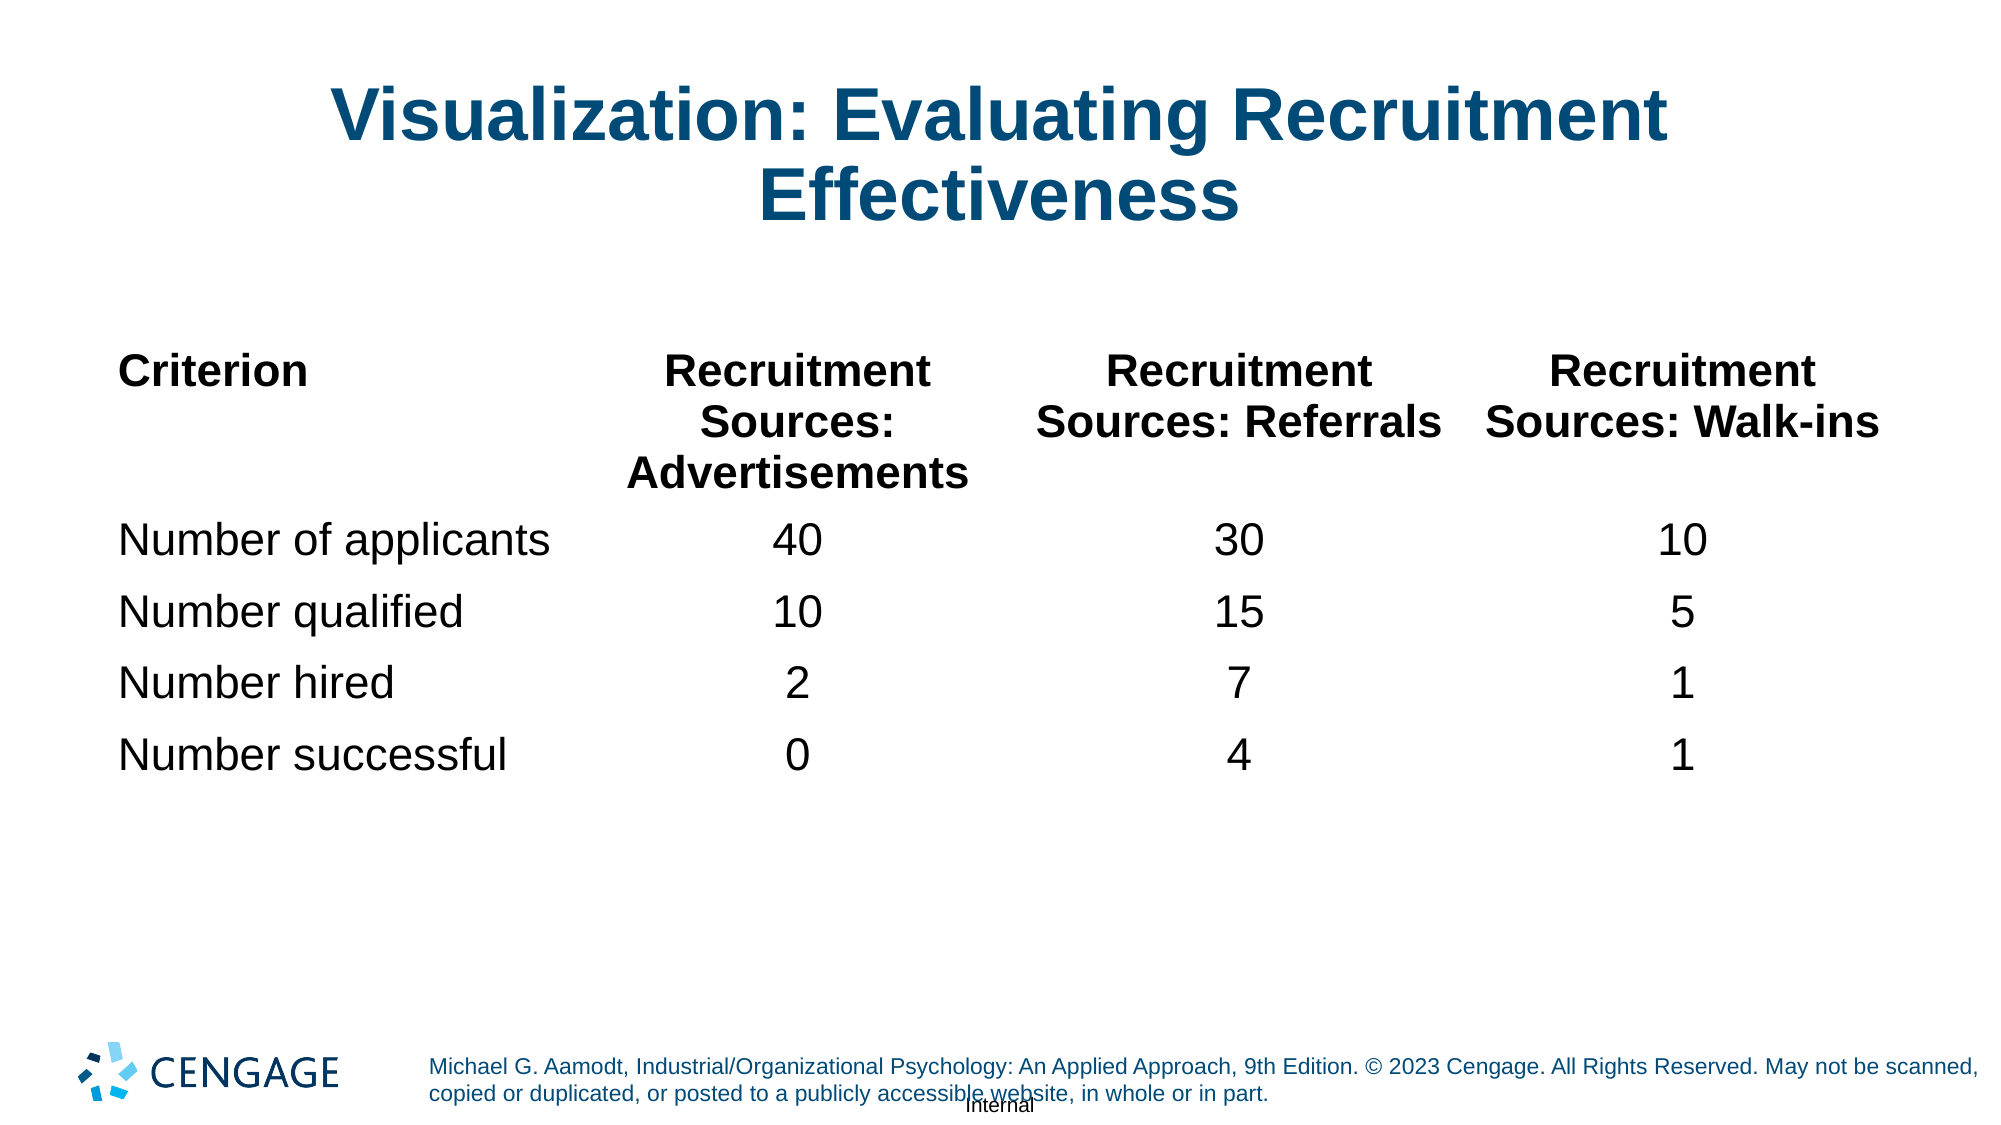

# Visualization: Evaluating Recruitment Effectiveness
| Criterion | Recruitment Sources: Advertisements | Recruitment Sources: Referrals | Recruitment Sources: Walk-ins |
| --- | --- | --- | --- |
| Number of applicants | 40 | 30 | 10 |
| Number qualified | 10 | 15 | 5 |
| Number hired | 2 | 7 | 1 |
| Number successful | 0 | 4 | 1 |